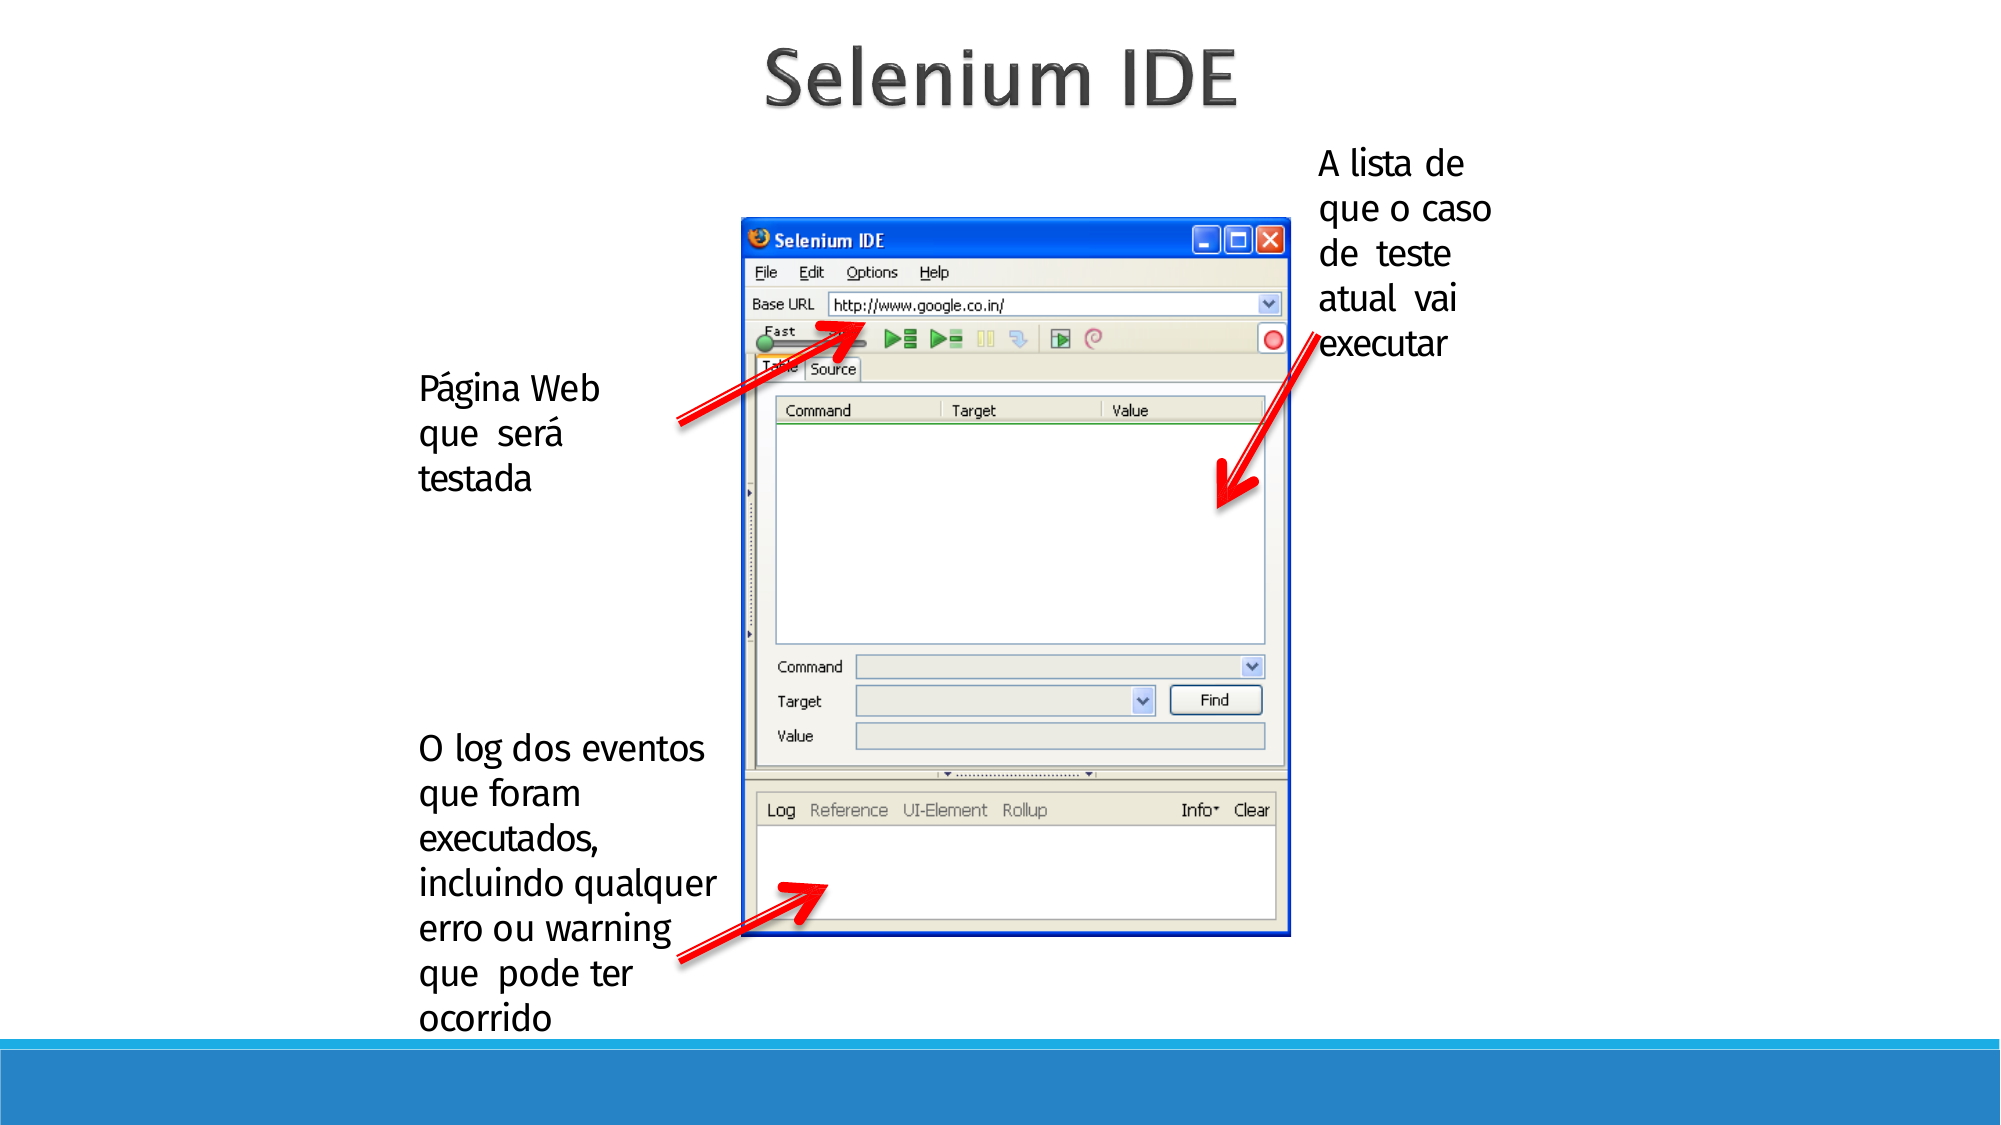

A lista de
que o caso de  teste atual  vai executar

Página Web que  será testada
O log dos eventos  que foram  executados,  incluindo qualquer  erro ou warning que  pode ter ocorrido